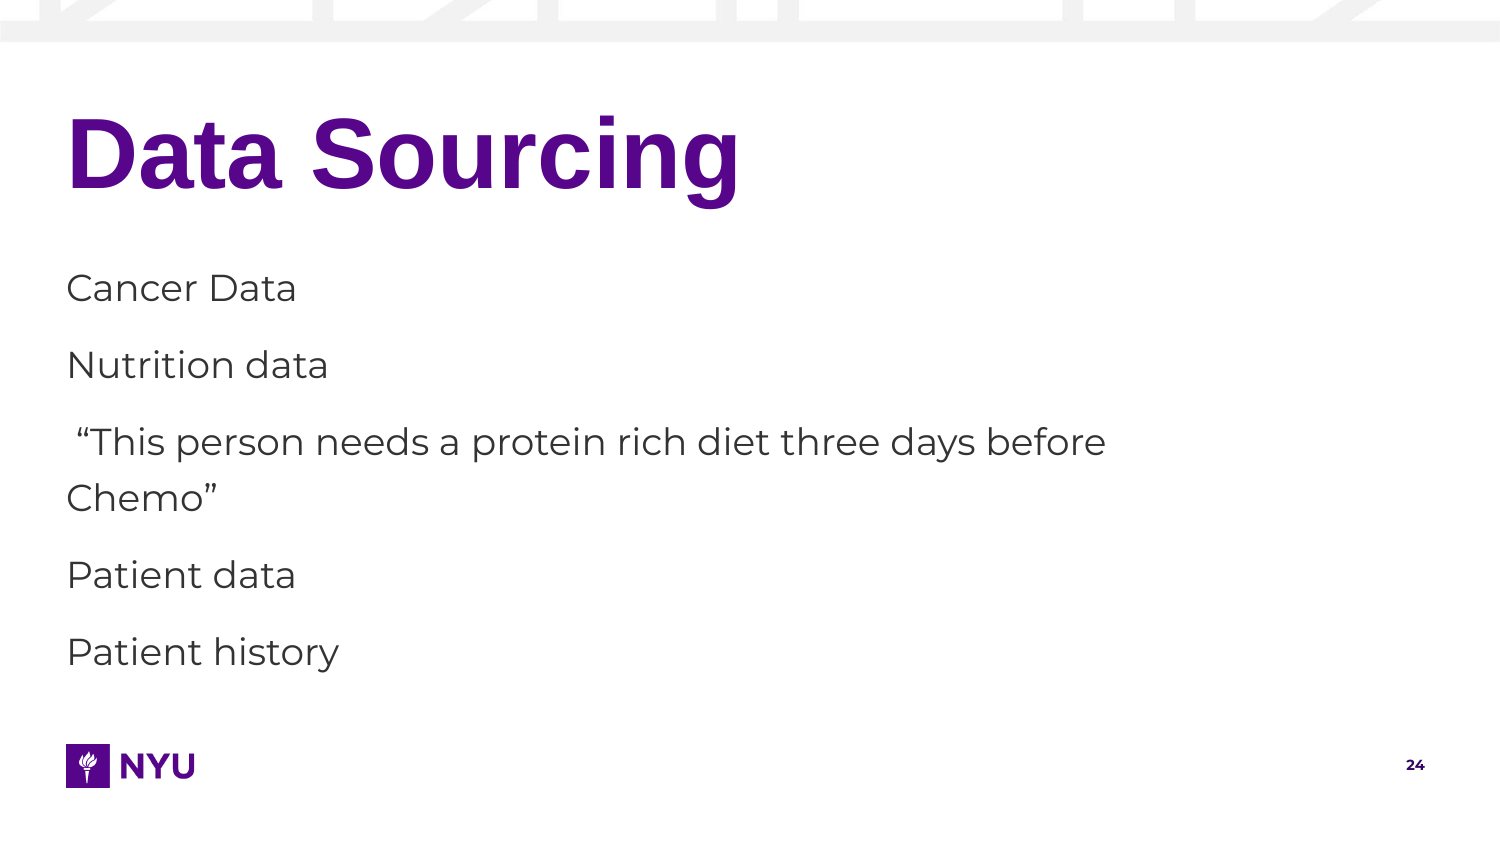

# Data Sourcing
Cancer Data
Nutrition data
 “This person needs a protein rich diet three days before Chemo”
Patient data
Patient history